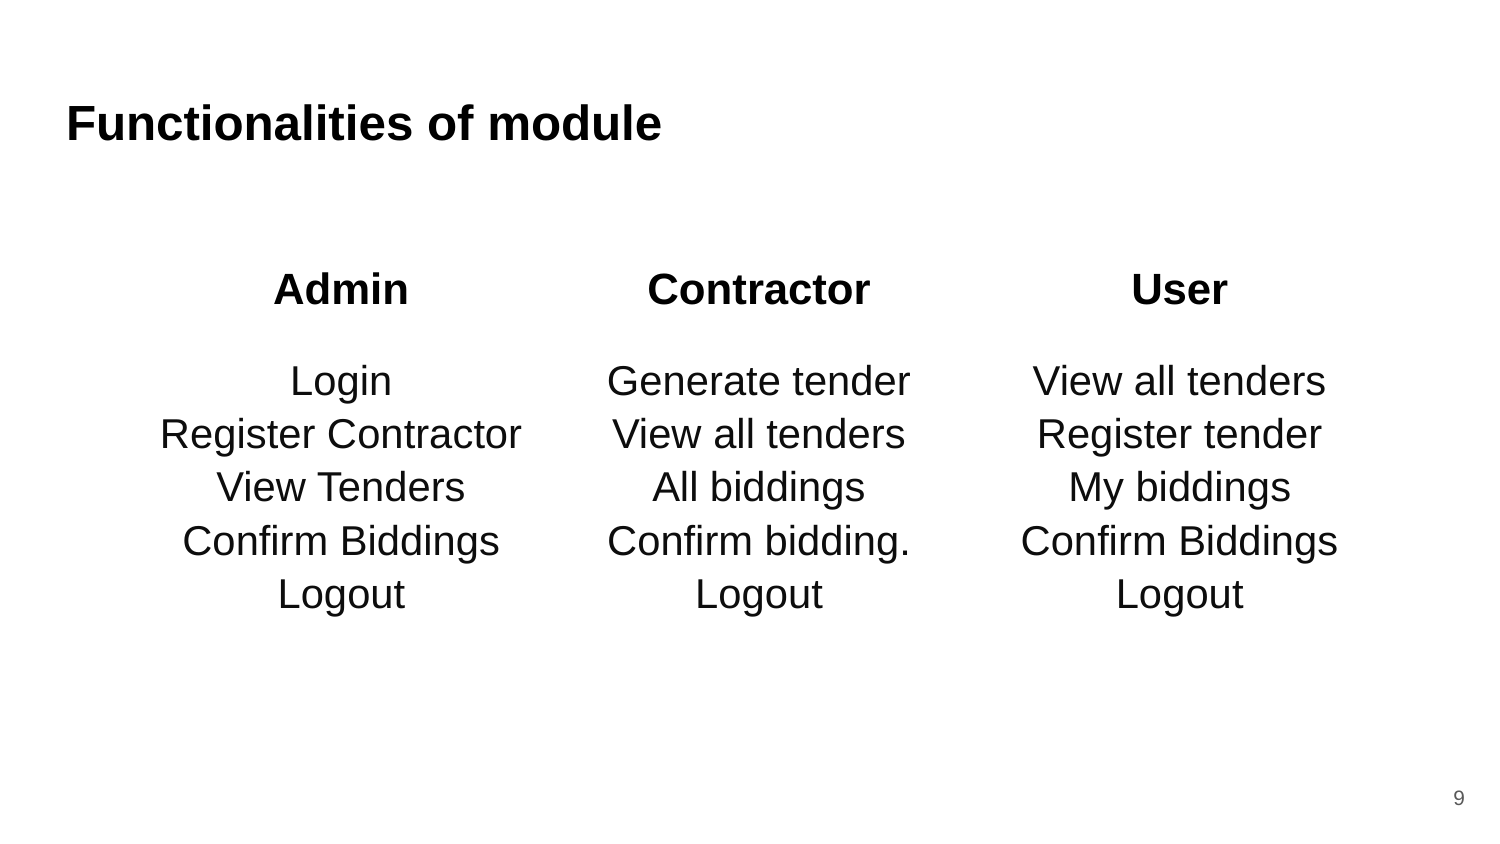

# Functionalities of module

| Admin | Contractor | User |
| --- | --- | --- |
| Login Register Contractor View Tenders Confirm Biddings Logout | Generate tender View all tenders All biddings Confirm bidding. Logout | View all tenders Register tender My biddings Confirm Biddings Logout |
9